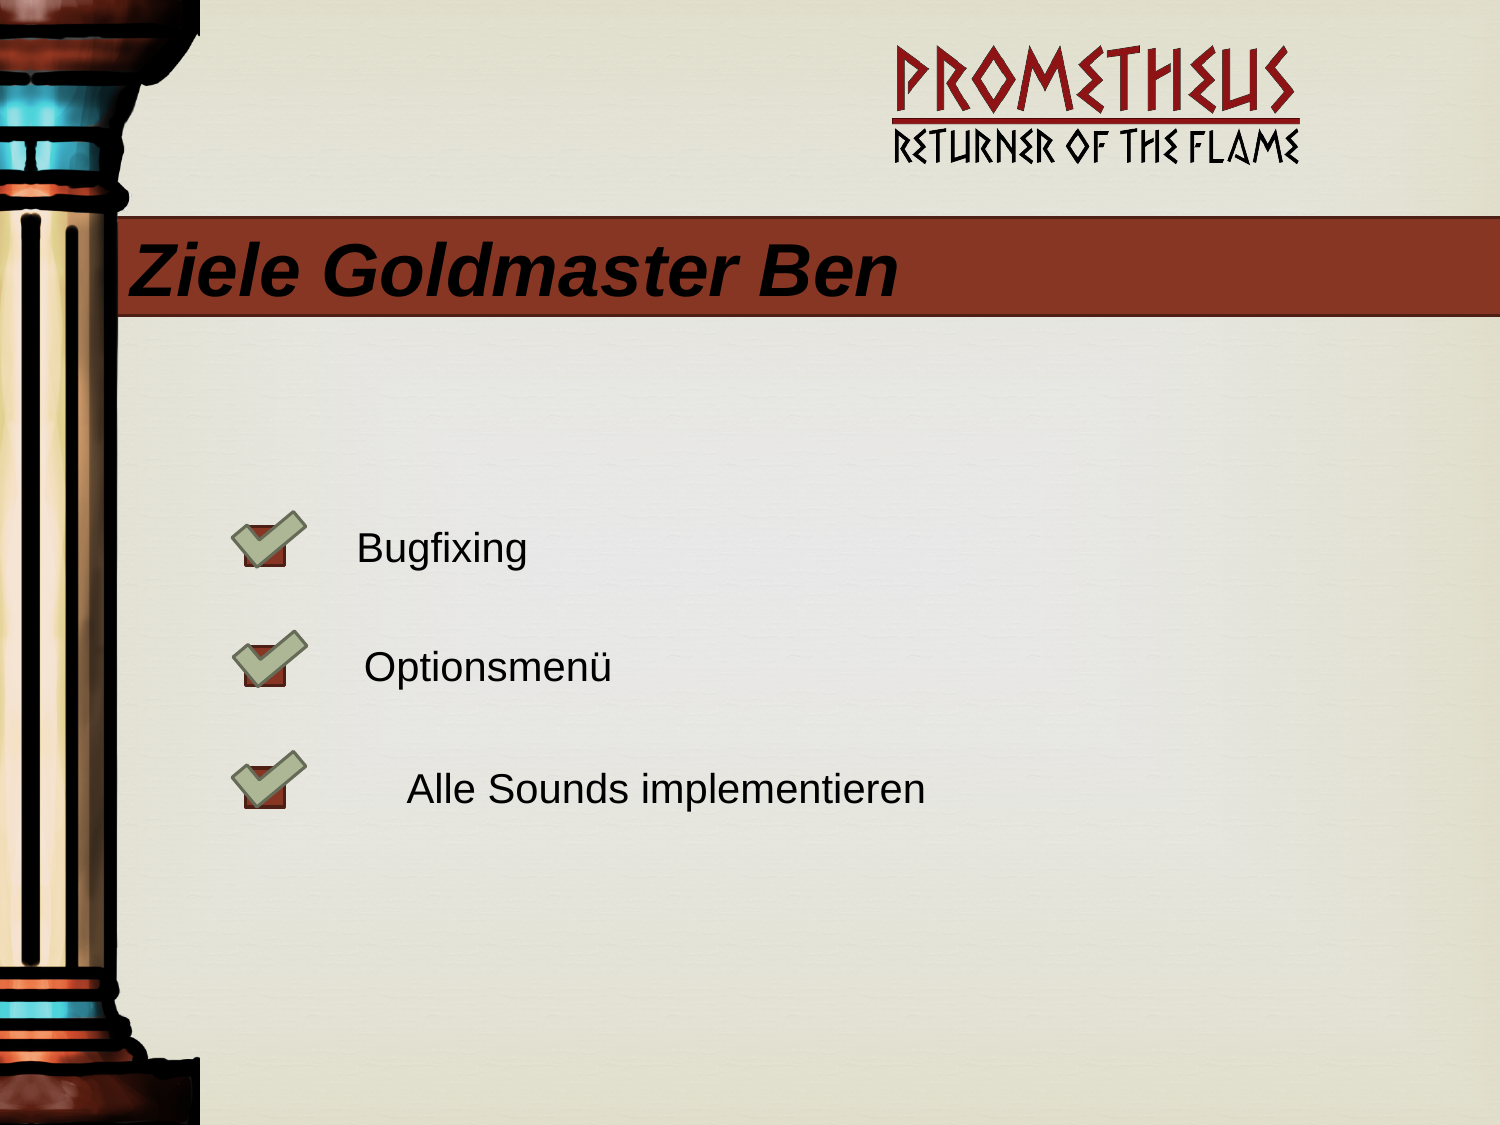

Ziele Goldmaster Ben

Bugfixing

Optionsmenü

Alle Sounds implementieren